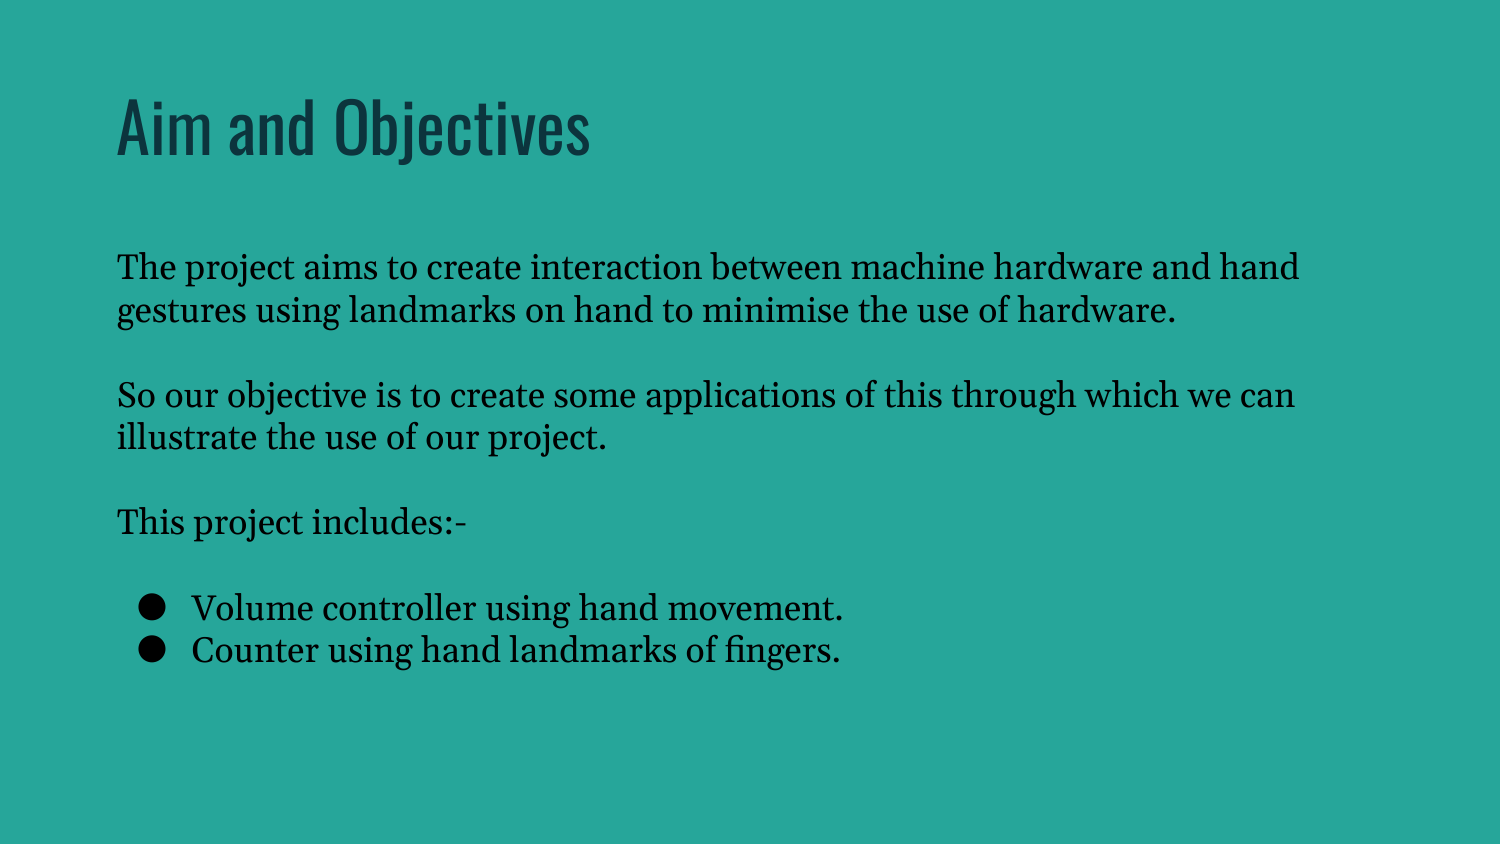

Aim and Objectives

The project aims to create interaction between machine hardware and hand gestures using landmarks on hand to minimise the use of hardware.

So our objective is to create some applications of this through which we can illustrate the use of our project.

This project includes:-

Volume controller using hand movement.
Counter using hand landmarks of fingers.

#